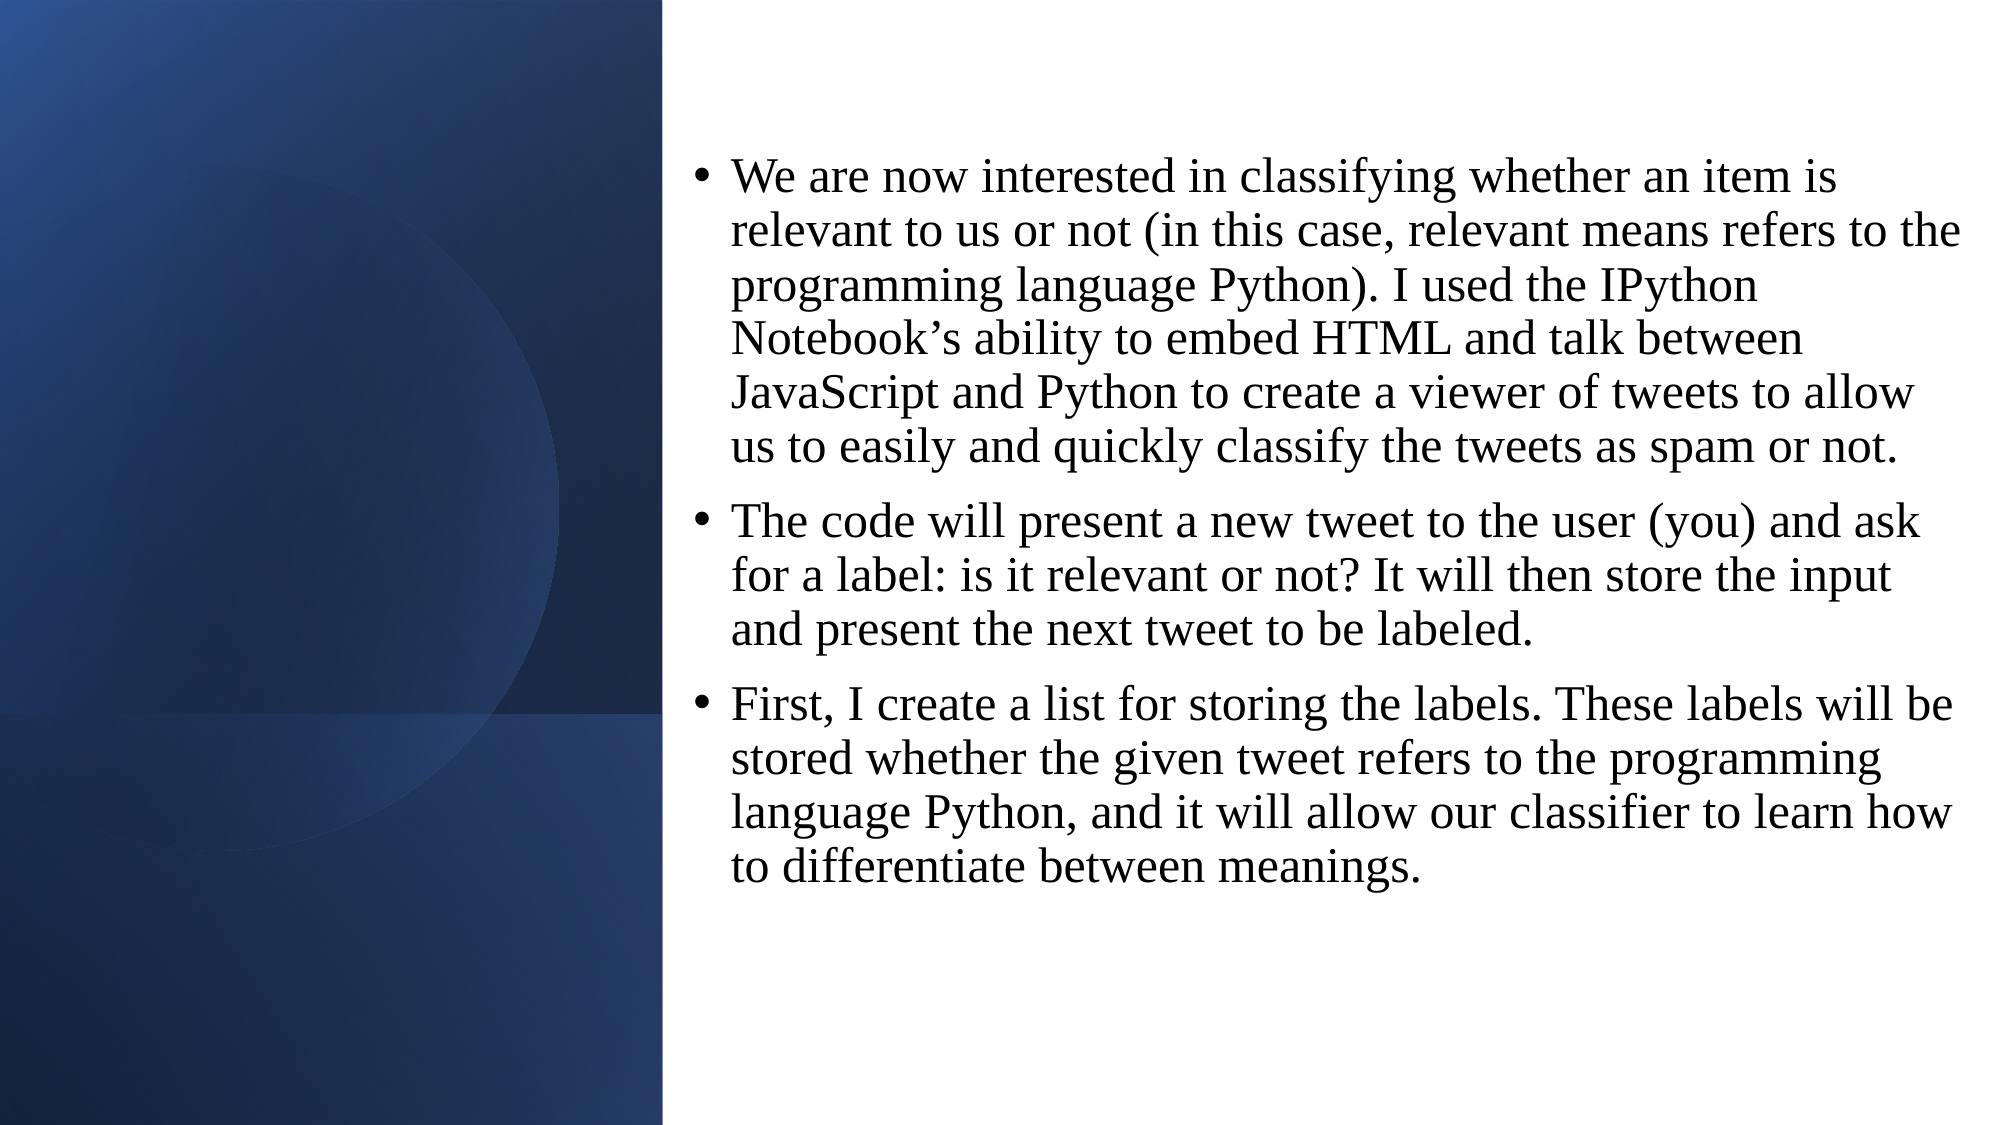

We are now interested in classifying whether an item is relevant to us or not (in this case, relevant means refers to the programming language Python). I used the IPython Notebook’s ability to embed HTML and talk between JavaScript and Python to create a viewer of tweets to allow us to easily and quickly classify the tweets as spam or not.
The code will present a new tweet to the user (you) and ask for a label: is it relevant or not? It will then store the input and present the next tweet to be labeled.
First, I create a list for storing the labels. These labels will be stored whether the given tweet refers to the programming language Python, and it will allow our classifier to learn how to differentiate between meanings.
#